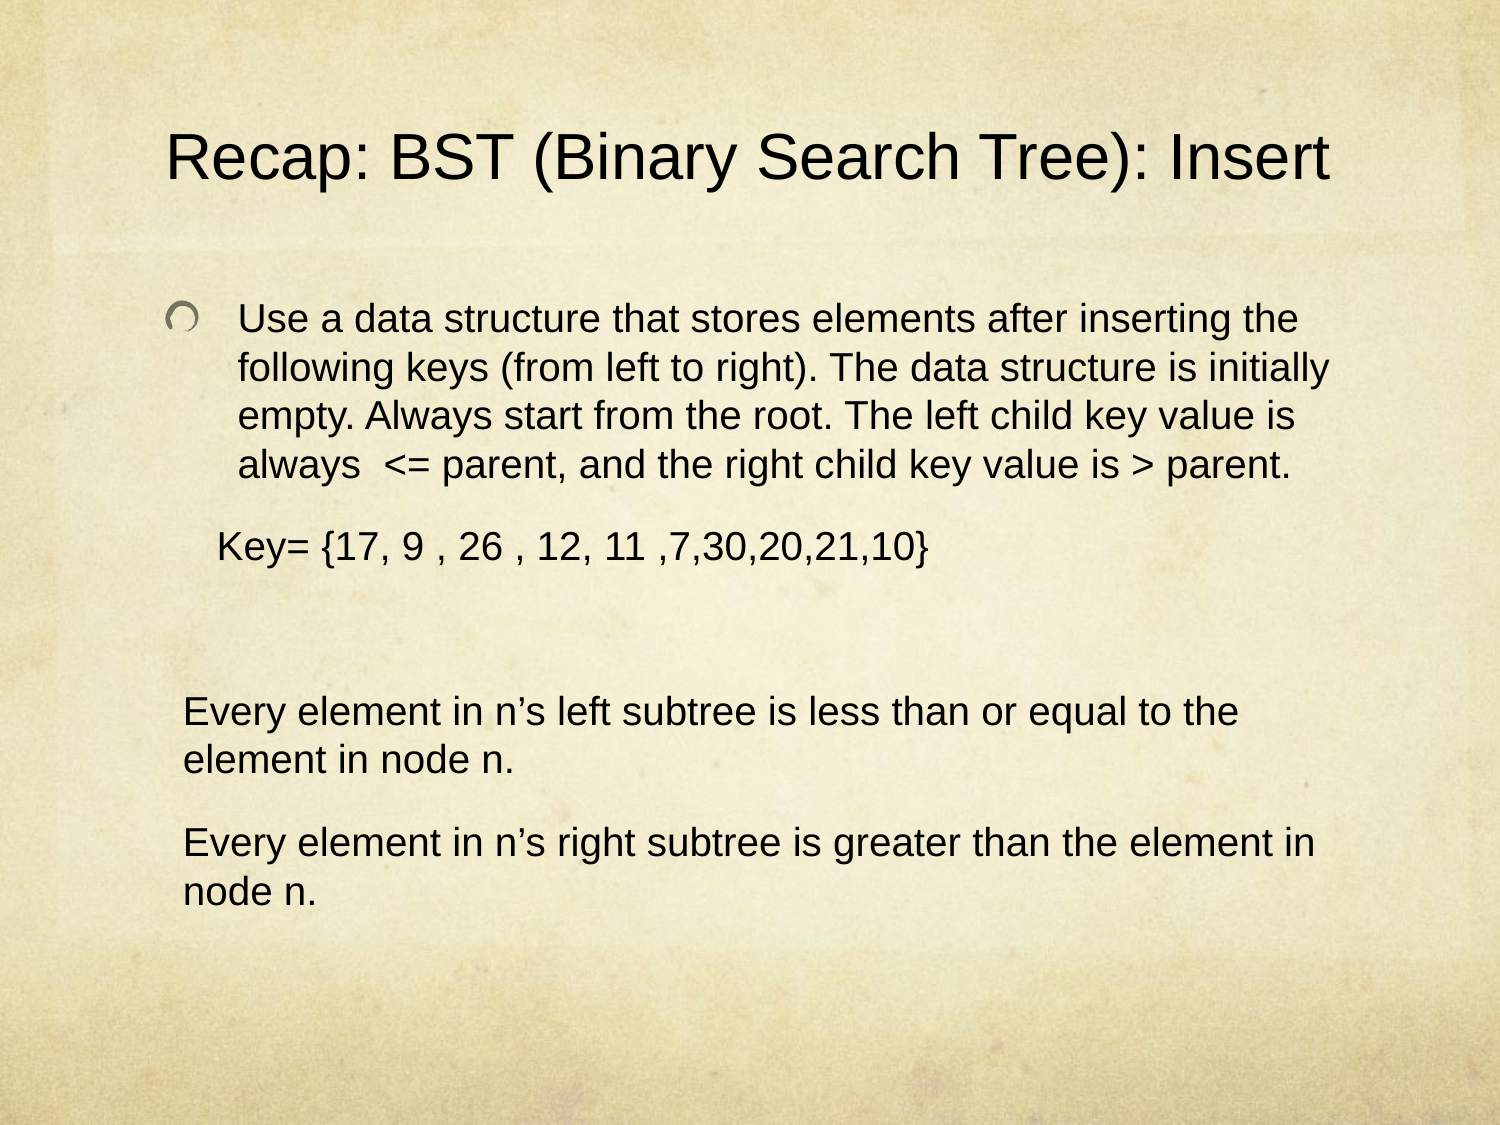

# Recap: BST (Binary Search Tree): Insert
Use a data structure that stores elements after inserting the following keys (from left to right). The data structure is initially empty. Always start from the root. The left child key value is always  <= parent, and the right child key value is > parent.
   Key= {17, 9 , 26 , 12, 11 ,7,30,20,21,10}

Every element in n’s left subtree is less than or equal to the element in node n.
Every element in n’s right subtree is greater than the element in node n.